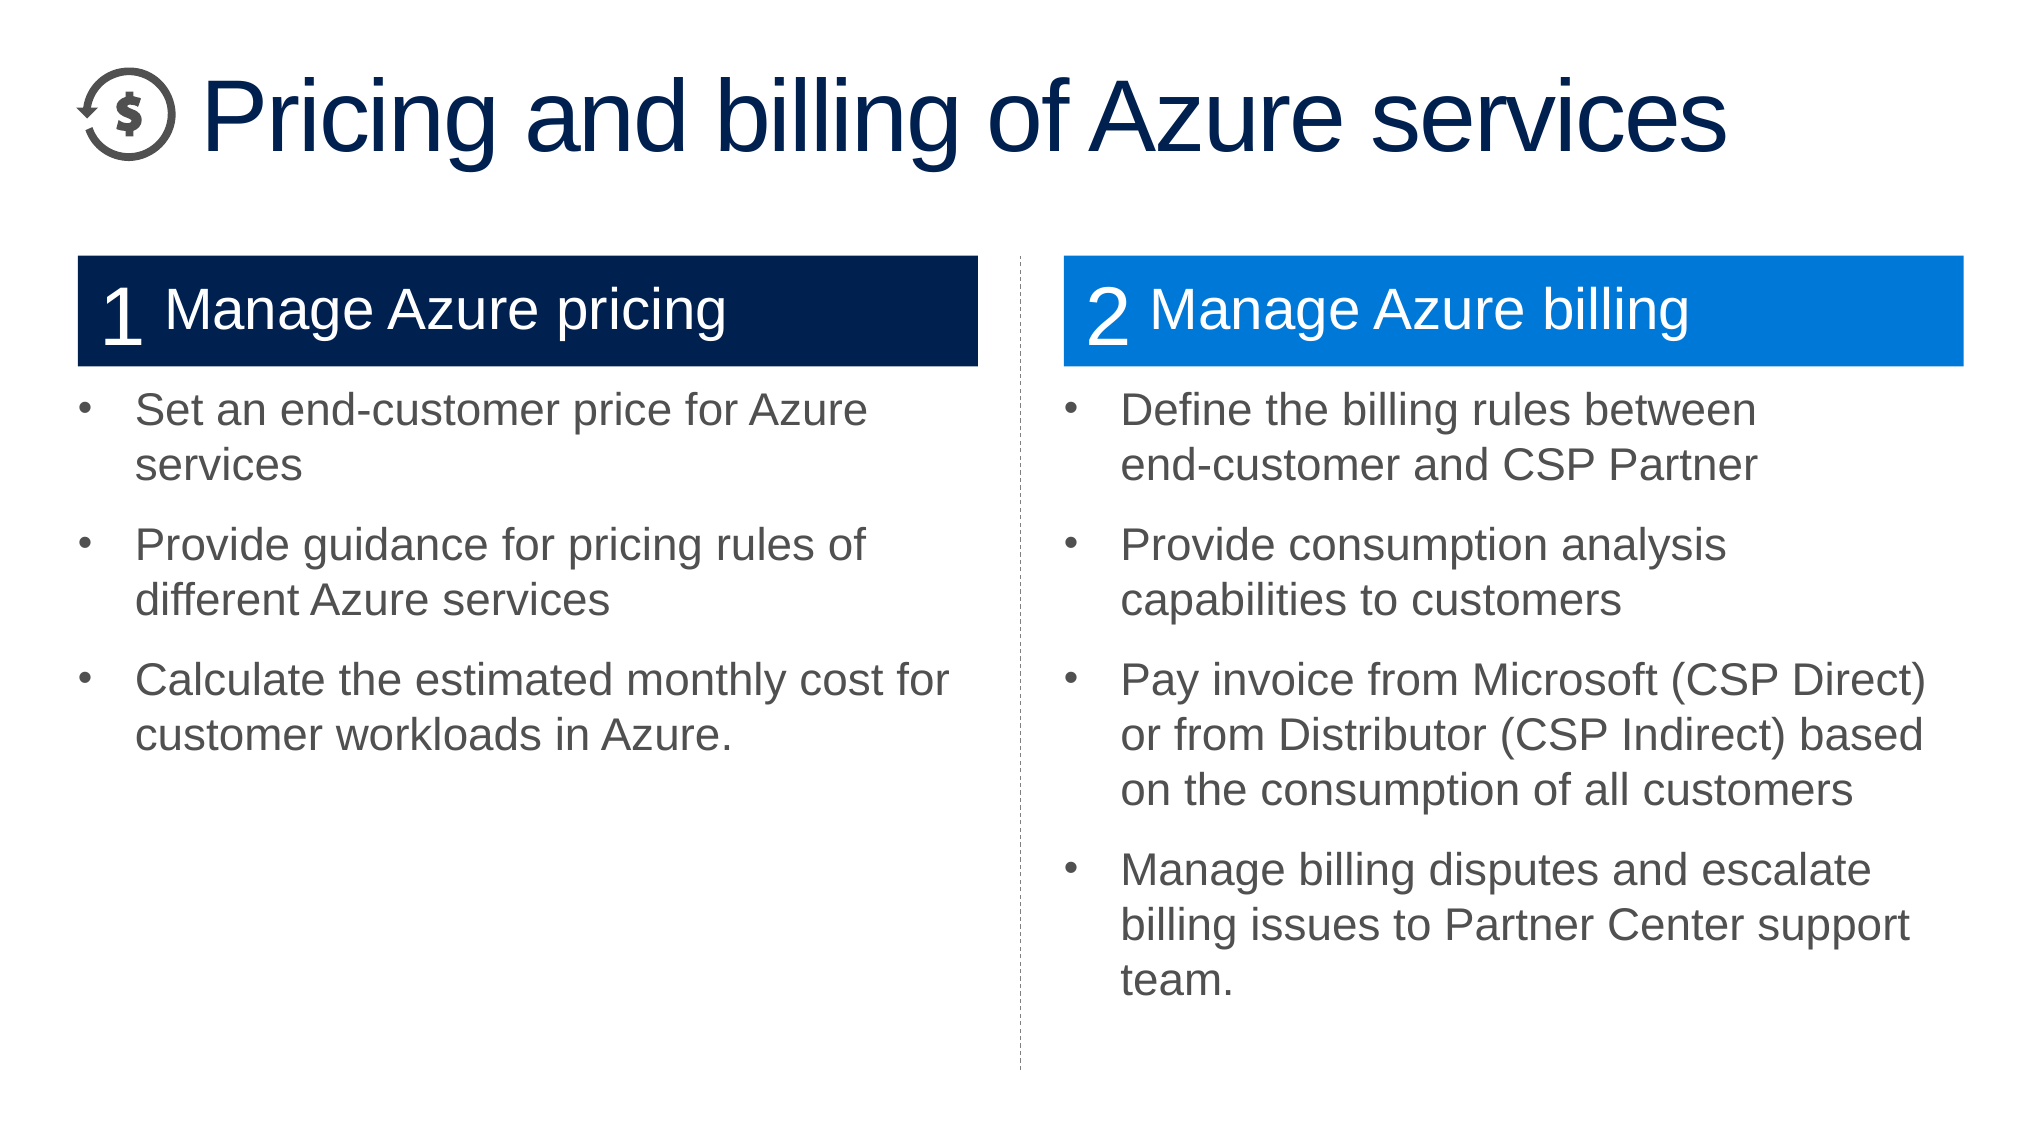

# Pricing and billing of Azure services

Manage Azure pricing
Manage Azure billing
1
2
Set an end-customer price for Azure services
Provide guidance for pricing rules of different Azure services
Calculate the estimated monthly cost for customer workloads in Azure.
Define the billing rules between
end-customer and CSP Partner
Provide consumption analysis capabilities to customers
Pay invoice from Microsoft (CSP Direct) or from Distributor (CSP Indirect) based on the consumption of all customers
Manage billing disputes and escalate billing issues to Partner Center support team.